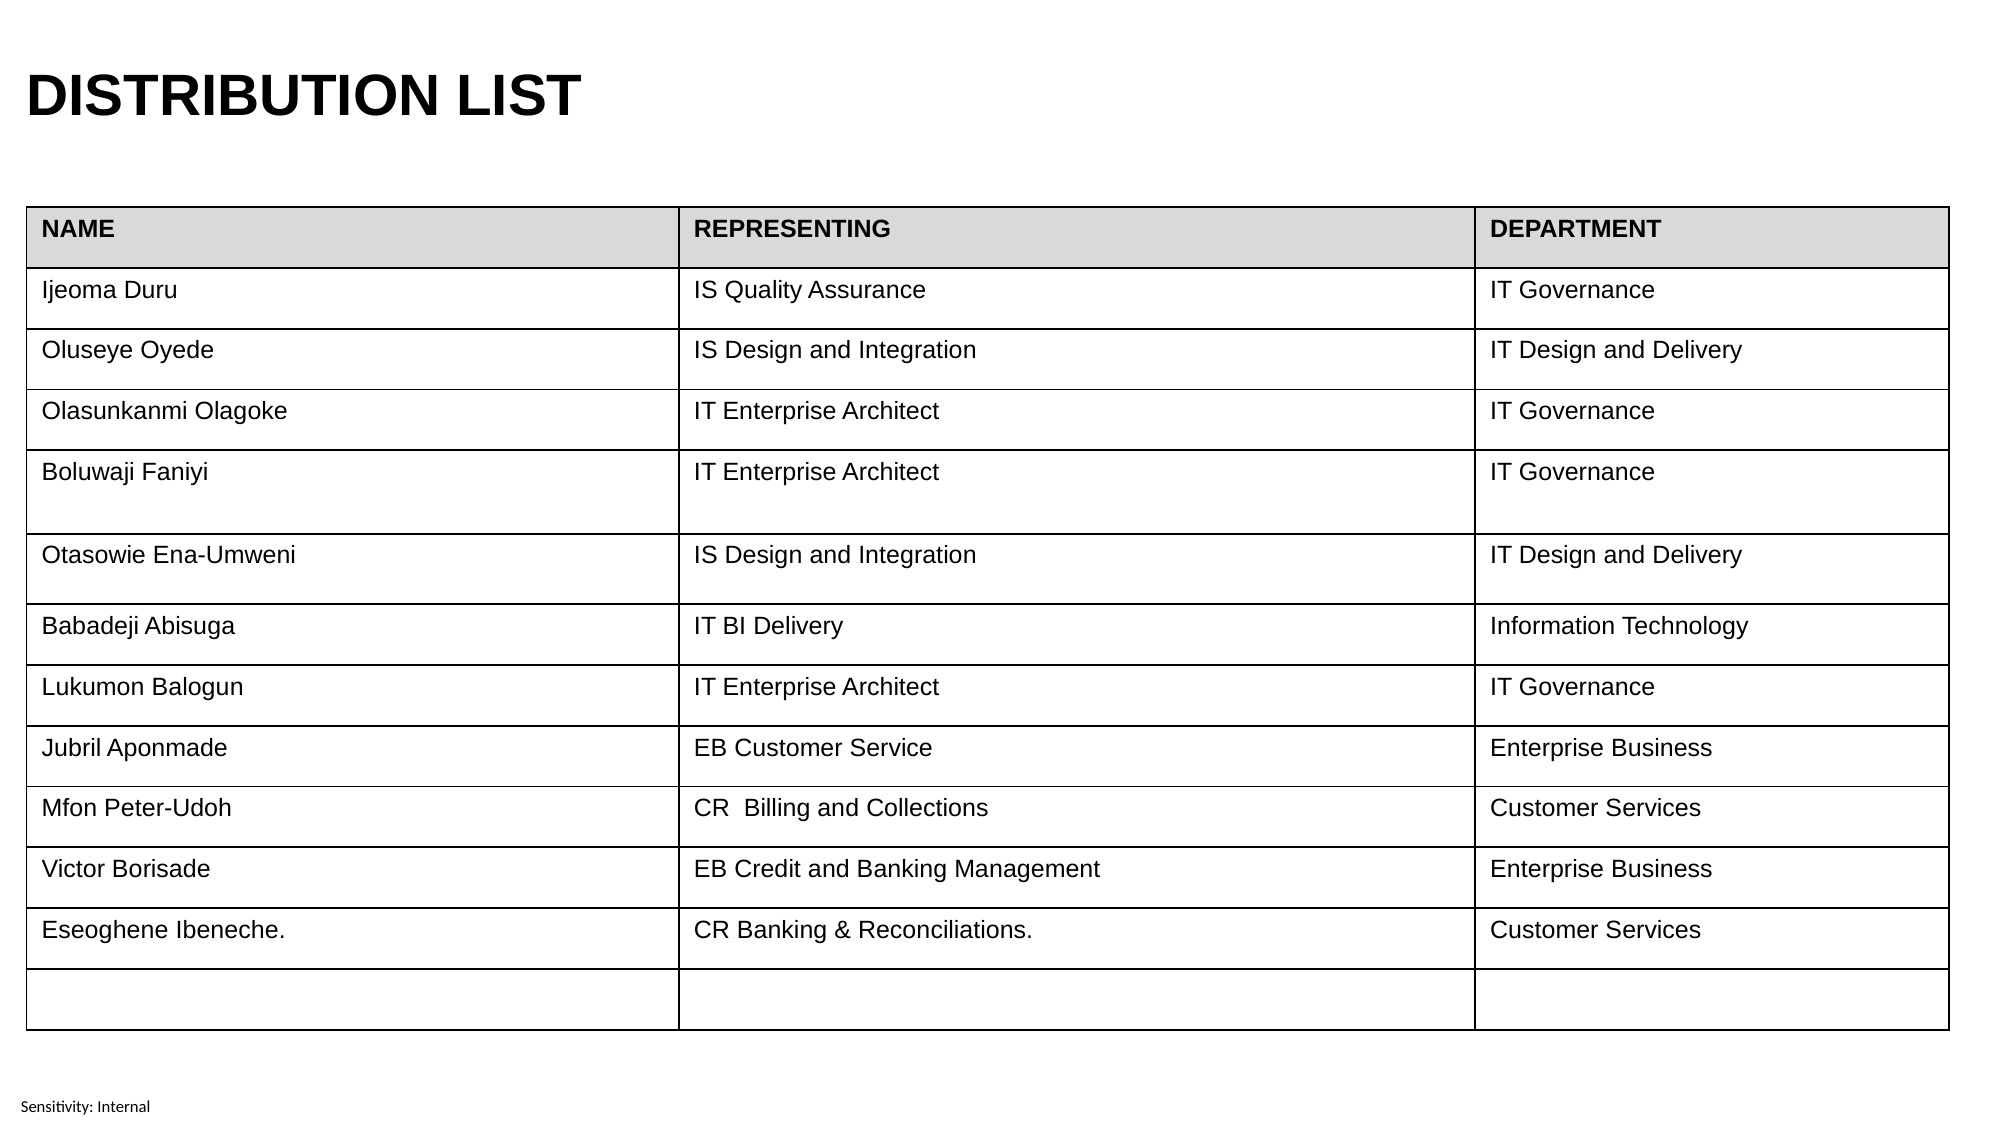

DISTRIBUTION LIST

| NAME | REPRESENTING | DEPARTMENT |
| --- | --- | --- |
| Ijeoma Duru | IS Quality Assurance | IT Governance |
| Oluseye Oyede | IS Design and Integration | IT Design and Delivery |
| Olasunkanmi Olagoke | IT Enterprise Architect | IT Governance |
| Boluwaji Faniyi | IT Enterprise Architect | IT Governance |
| Otasowie Ena-Umweni | IS Design and Integration | IT Design and Delivery |
| Babadeji Abisuga | IT BI Delivery | Information Technology |
| Lukumon Balogun | IT Enterprise Architect | IT Governance |
| Jubril Aponmade | EB Customer Service | Enterprise Business |
| Mfon Peter-Udoh | CR Billing and Collections | Customer Services |
| Victor Borisade | EB Credit and Banking Management | Enterprise Business |
| Eseoghene Ibeneche. | CR Banking & Reconciliations. | Customer Services |
|  |  |  |